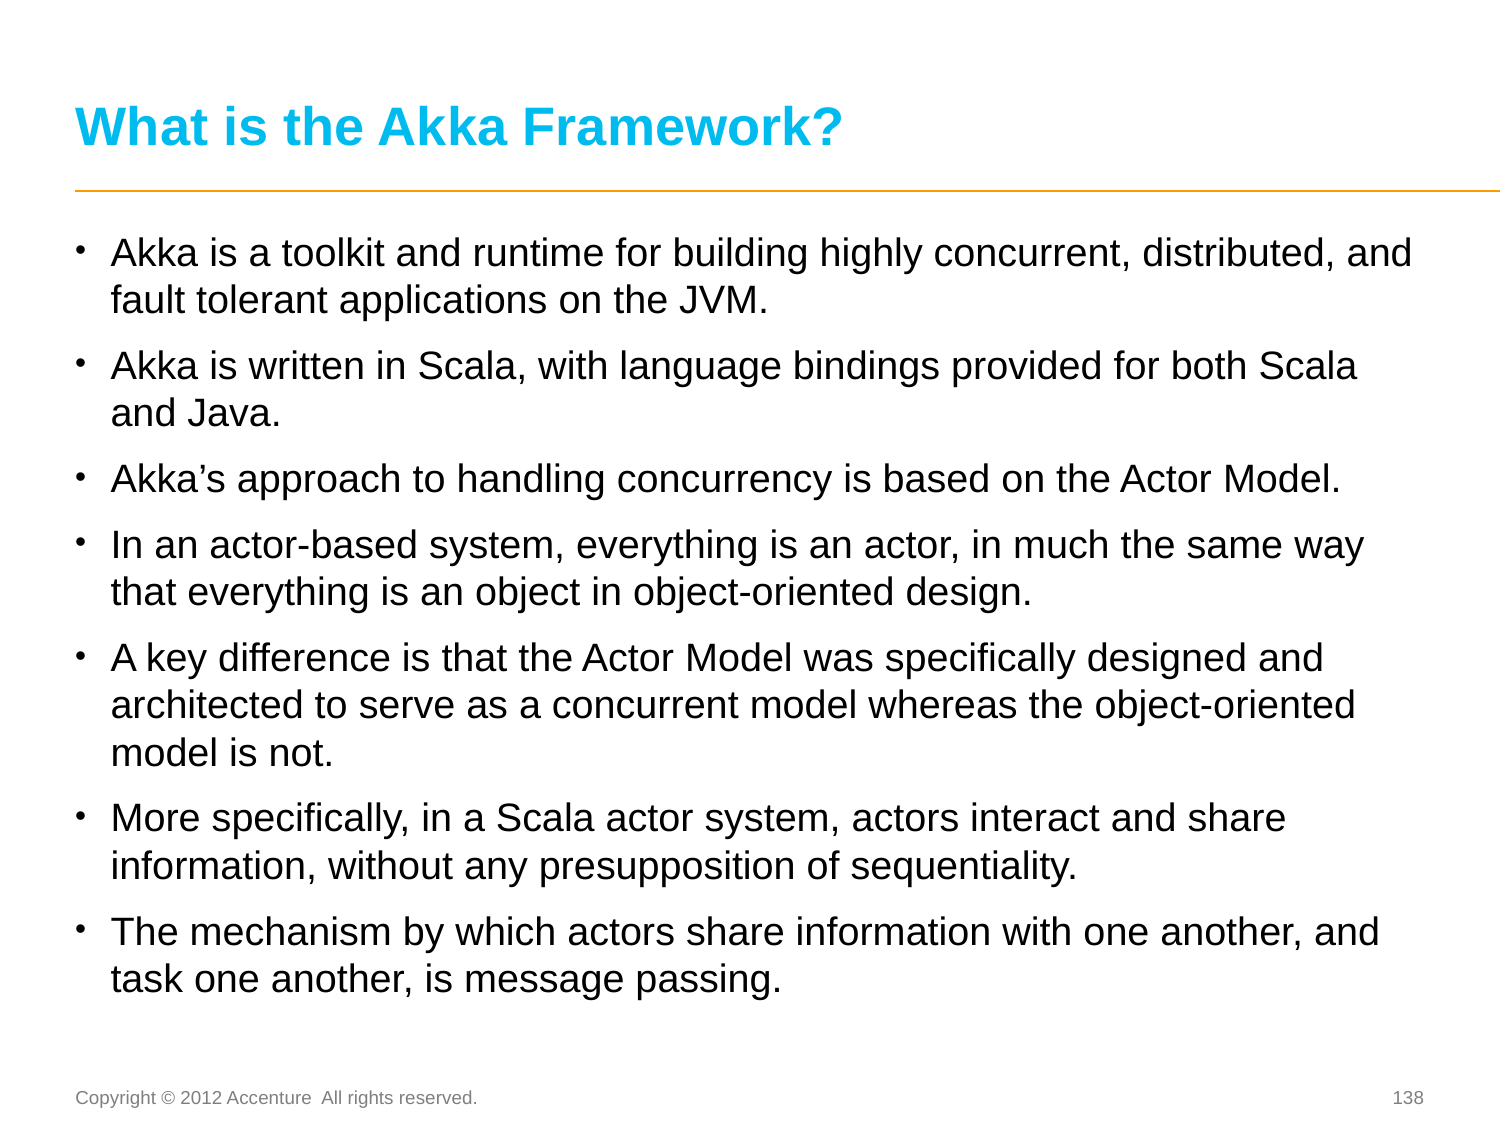

# What is the Akka Framework?
Akka is a toolkit and runtime for building highly concurrent, distributed, and fault tolerant applications on the JVM.
Akka is written in Scala, with language bindings provided for both Scala and Java.
Akka’s approach to handling concurrency is based on the Actor Model.
In an actor-based system, everything is an actor, in much the same way that everything is an object in object-oriented design.
A key difference is that the Actor Model was specifically designed and architected to serve as a concurrent model whereas the object-oriented model is not.
More specifically, in a Scala actor system, actors interact and share information, without any presupposition of sequentiality.
The mechanism by which actors share information with one another, and task one another, is message passing.